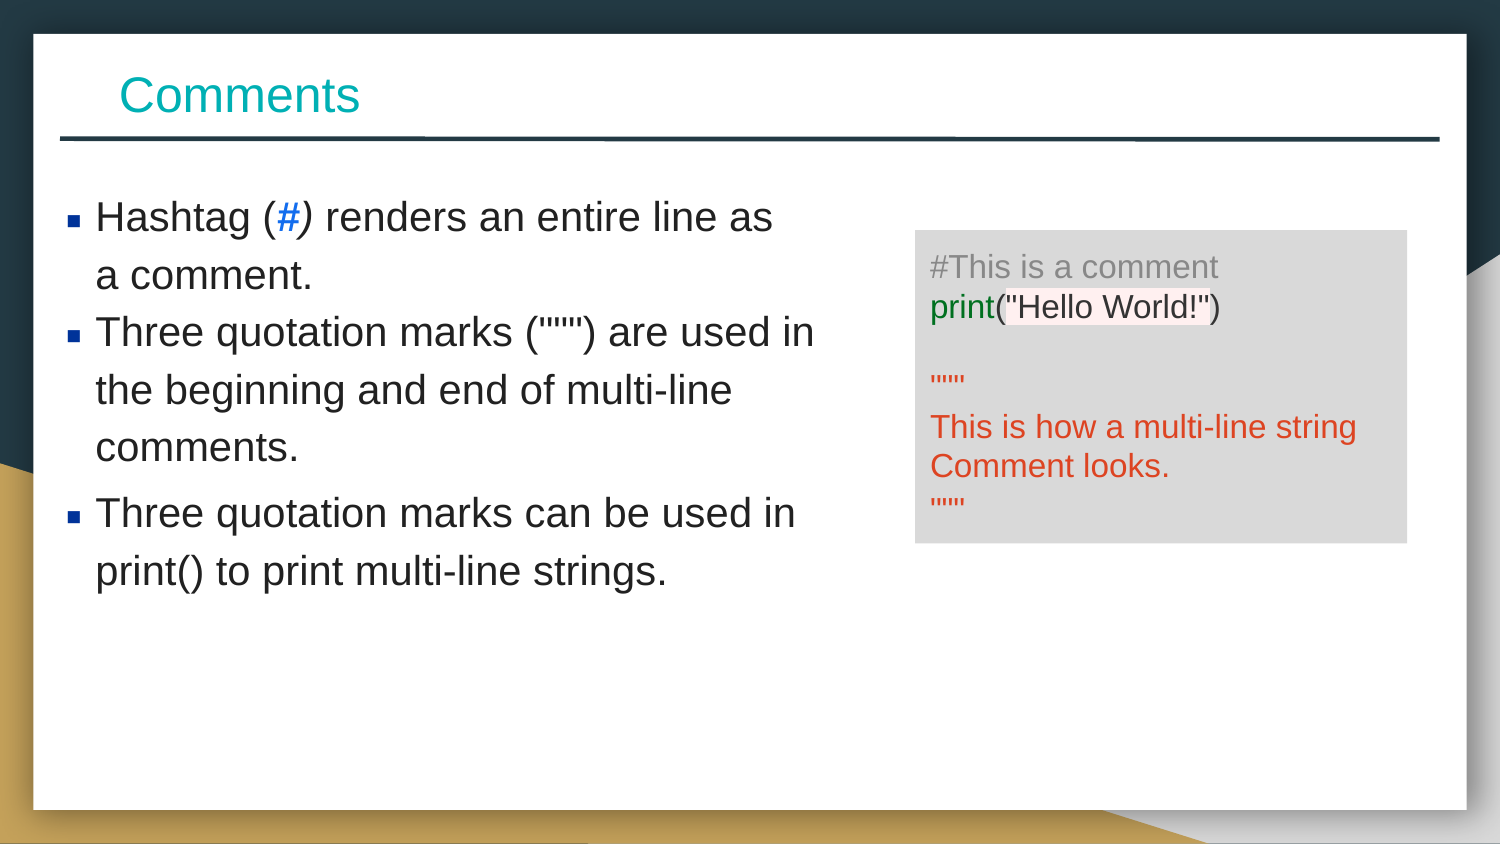

Comments
Hashtag (#) renders an entire line as a comment.
Three quotation marks (""") are used in the beginning and end of multi-line comments.
Three quotation marks can be used in print() to print multi-line strings.
#This is a comment
print("Hello World!")

"""
This is how a multi-line string
Comment looks.
"""